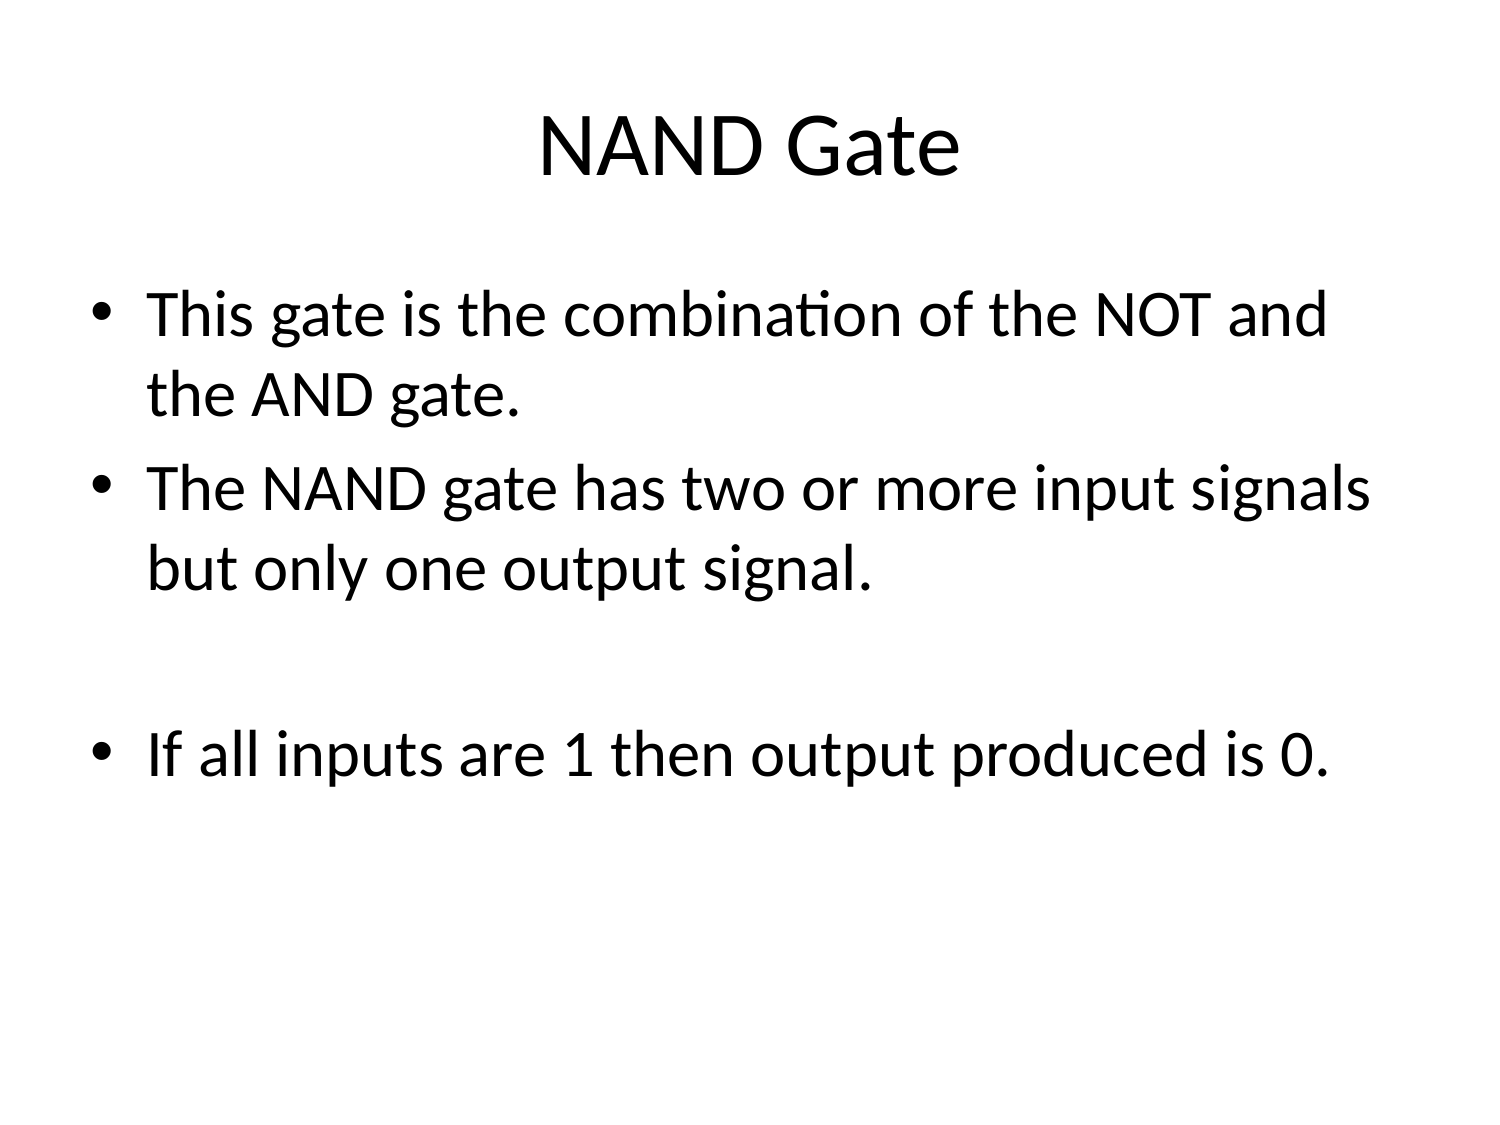

# NAND Gate
This gate is the combination of the NOT and the AND gate.
The NAND gate has two or more input signals but only one output signal.

If all inputs are 1 then output produced is 0.